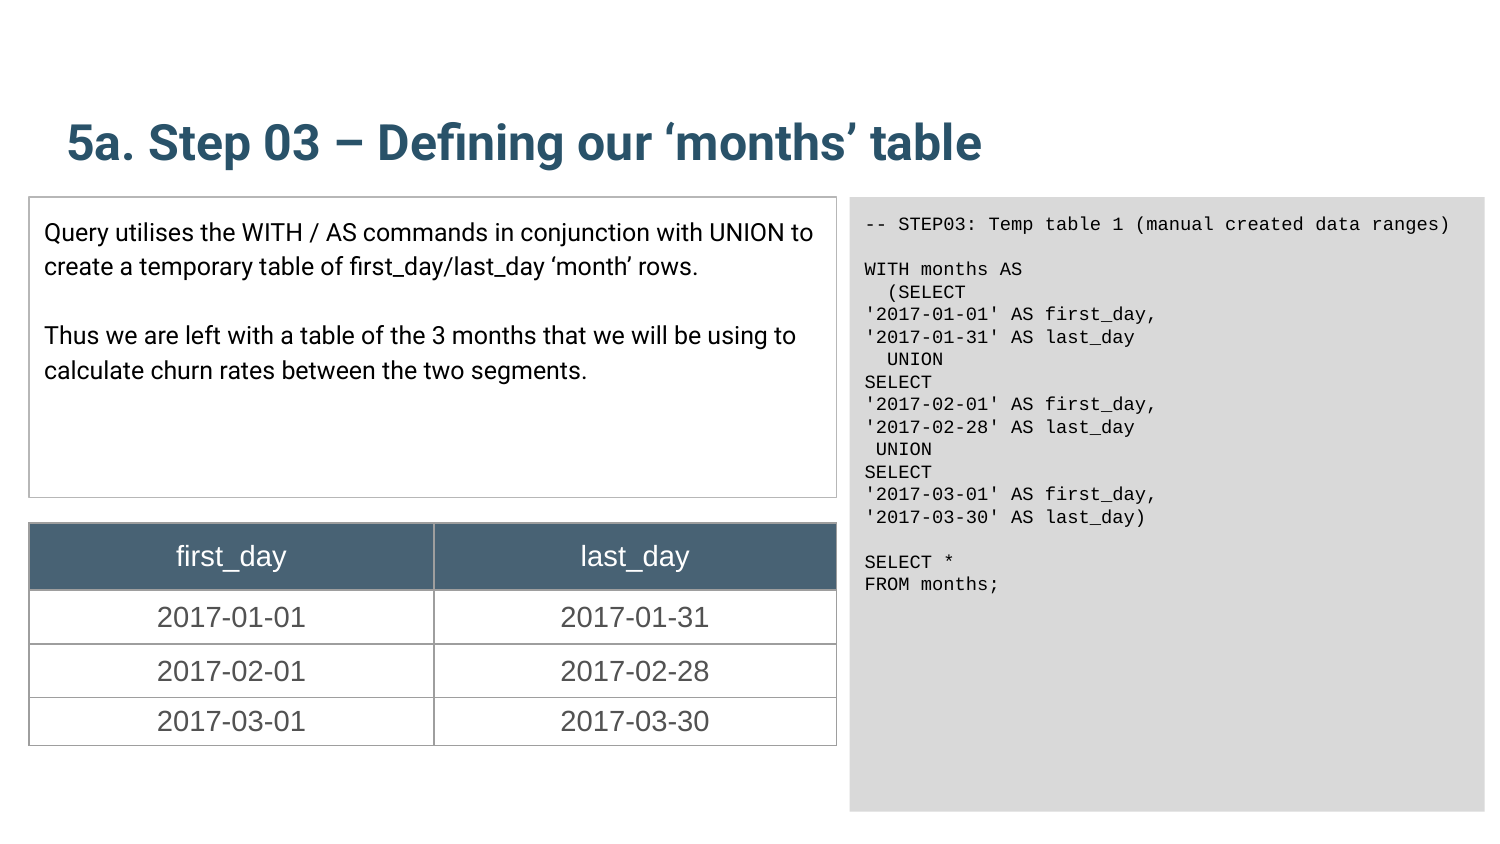

5a. Step 03 – Defining our ‘months’ table
Query utilises the WITH / AS commands in conjunction with UNION to create a temporary table of first_day/last_day ‘month’ rows.

Thus we are left with a table of the 3 months that we will be using to calculate churn rates between the two segments.
-- STEP03: Temp table 1 (manual created data ranges)

WITH months AS
  (SELECT
'2017-01-01' AS first_day,
'2017-01-31' AS last_day
  UNION
SELECT
'2017-02-01' AS first_day,
'2017-02-28' AS last_day
 UNION
SELECT
'2017-03-01' AS first_day,
'2017-03-30' AS last_day)

SELECT *
FROM months;
| first\_day | last\_day |
| --- | --- |
| 2017-01-01 | 2017-01-31 |
| 2017-02-01 | 2017-02-28 |
| 2017-03-01 | 2017-03-30 |